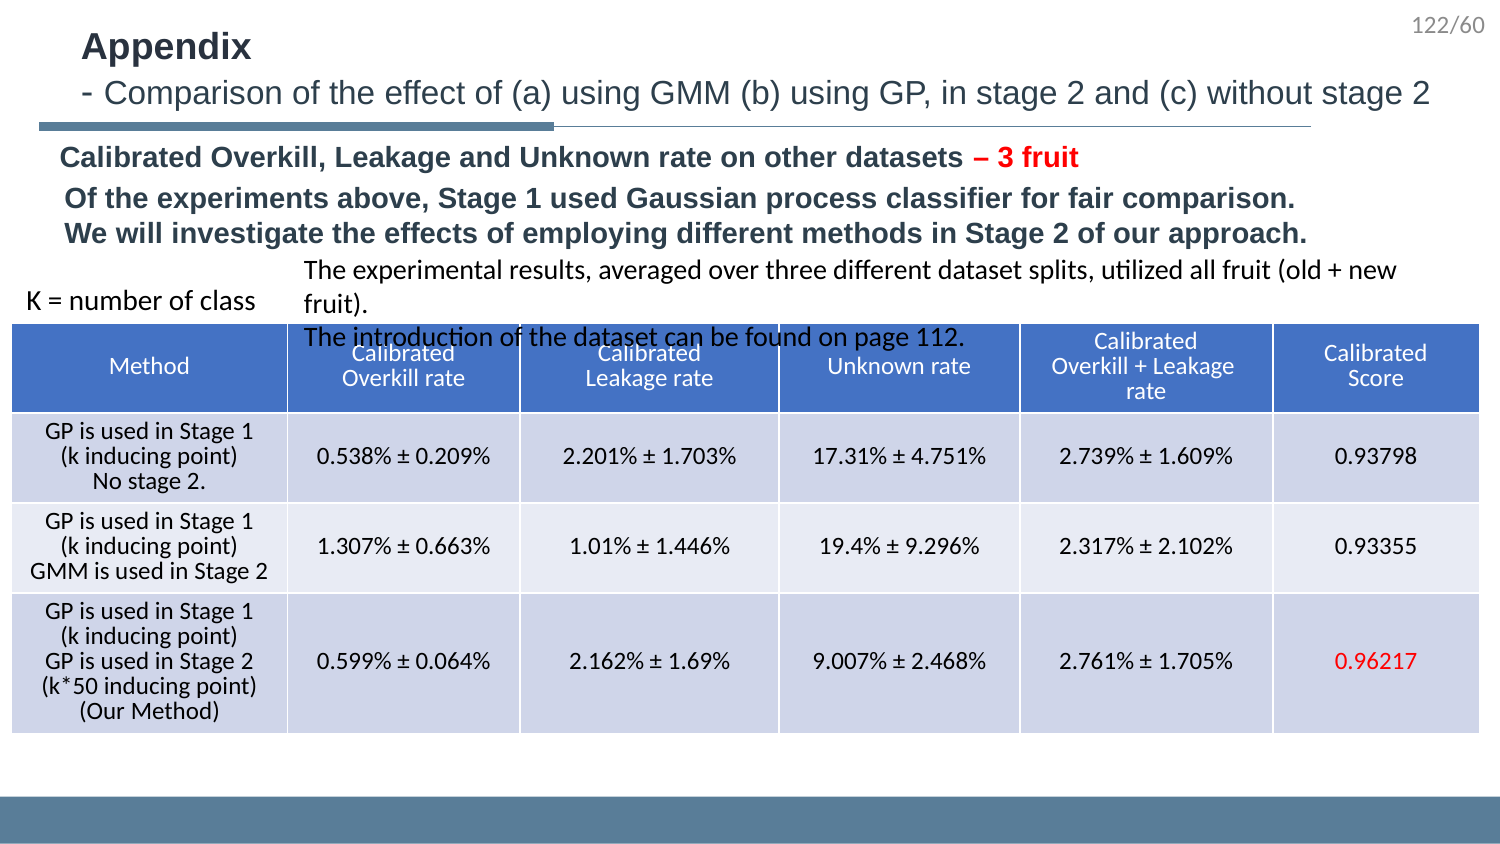

122
/60
Appendix
- Comparison of the effect of (a) using GMM (b) using GP, in stage 2 and (c) without stage 2
Calibrated Overkill, Leakage and Unknown rate on other datasets – 3 fruit
Of the experiments above, Stage 1 used Gaussian process classifier for fair comparison.
We will investigate the effects of employing different methods in Stage 2 of our approach.
The experimental results, averaged over three different dataset splits, utilized all fruit (old + new fruit).
The introduction of the dataset can be found on page 112.
K = number of class
| Method | Calibrated Overkill rate | Calibrated Leakage rate | Unknown rate | Calibrated Overkill + Leakage rate | Calibrated Score |
| --- | --- | --- | --- | --- | --- |
| GP is used in Stage 1 (k inducing point) No stage 2. | 0.538% ± 0.209% | 2.201% ± 1.703% | 17.31% ± 4.751% | 2.739% ± 1.609% | 0.93798 |
| GP is used in Stage 1 (k inducing point) GMM is used in Stage 2 | 1.307% ± 0.663% | 1.01% ± 1.446% | 19.4% ± 9.296% | 2.317% ± 2.102% | 0.93355 |
| GP is used in Stage 1 (k inducing point) GP is used in Stage 2 (k\*50 inducing point) (Our Method) | 0.599% ± 0.064% | 2.162% ± 1.69% | 9.007% ± 2.468% | 2.761% ± 1.705% | 0.96217 |